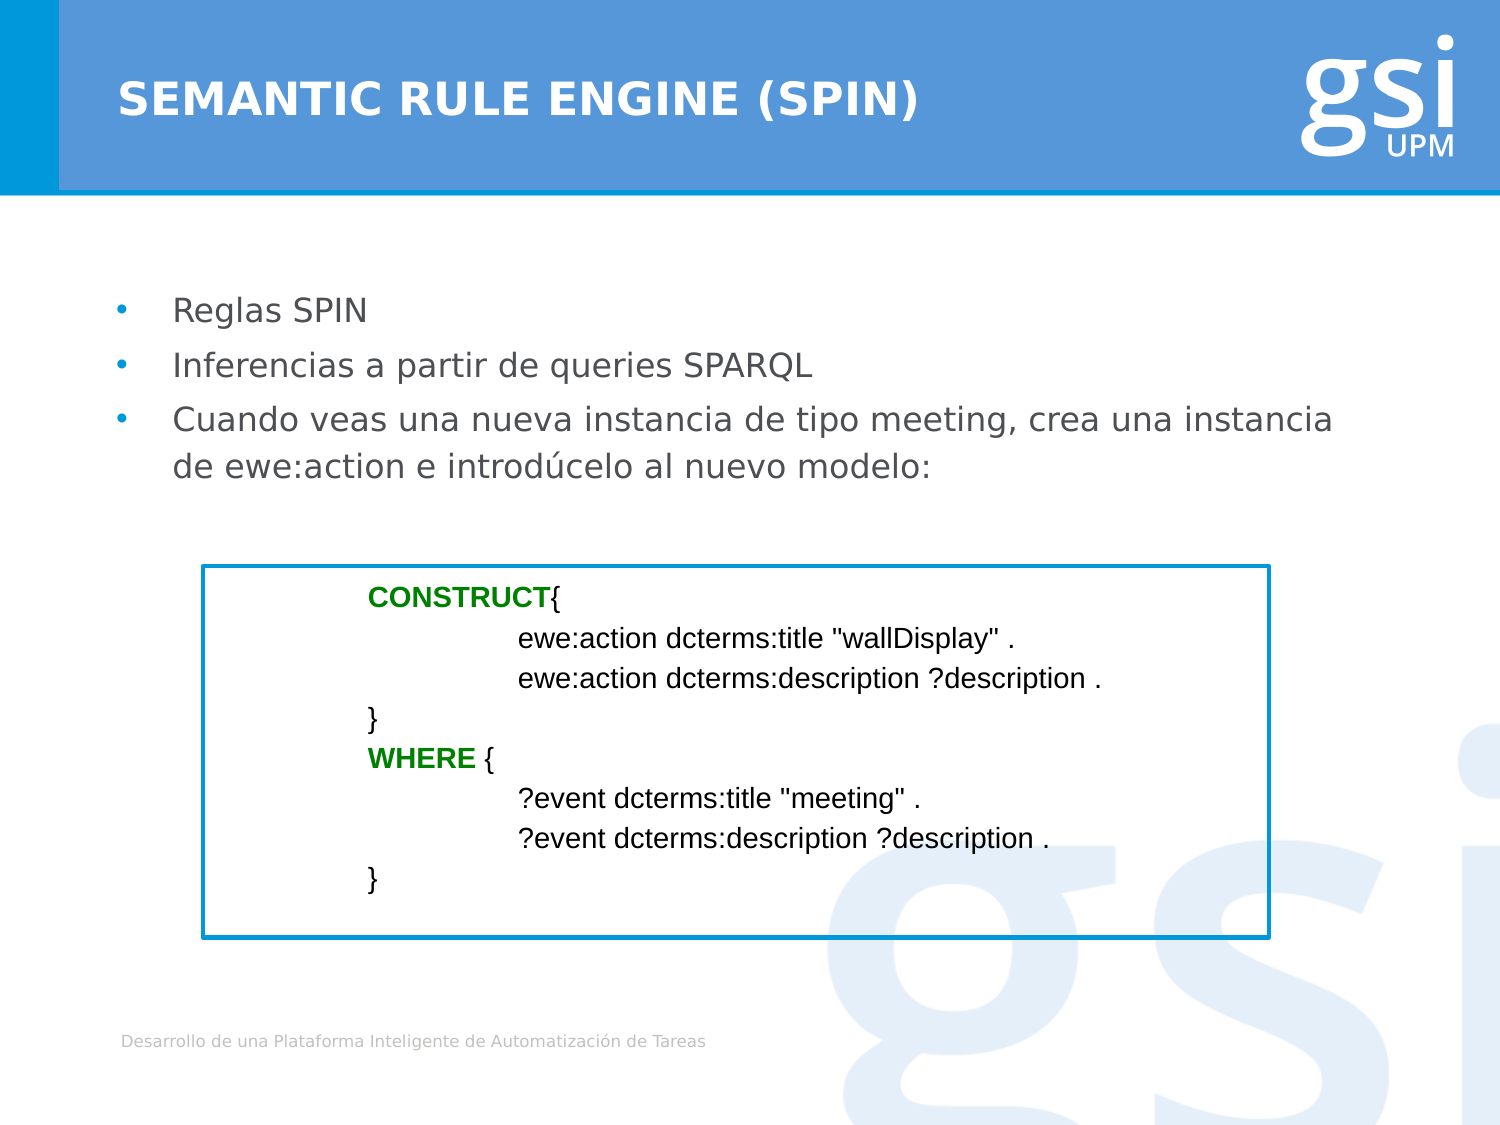

# SEMANTIC RULE ENGINE (SPIN)
Reglas SPIN
Inferencias a partir de queries SPARQL
Cuando veas una nueva instancia de tipo meeting, crea una instancia de ewe:action e introdúcelo al nuevo modelo:
	CONSTRUCT{
		ewe:action dcterms:title "wallDisplay" .
		ewe:action dcterms:description ?description .
	}
	WHERE {
		?event dcterms:title "meeting" .
		?event dcterms:description ?description .
	}